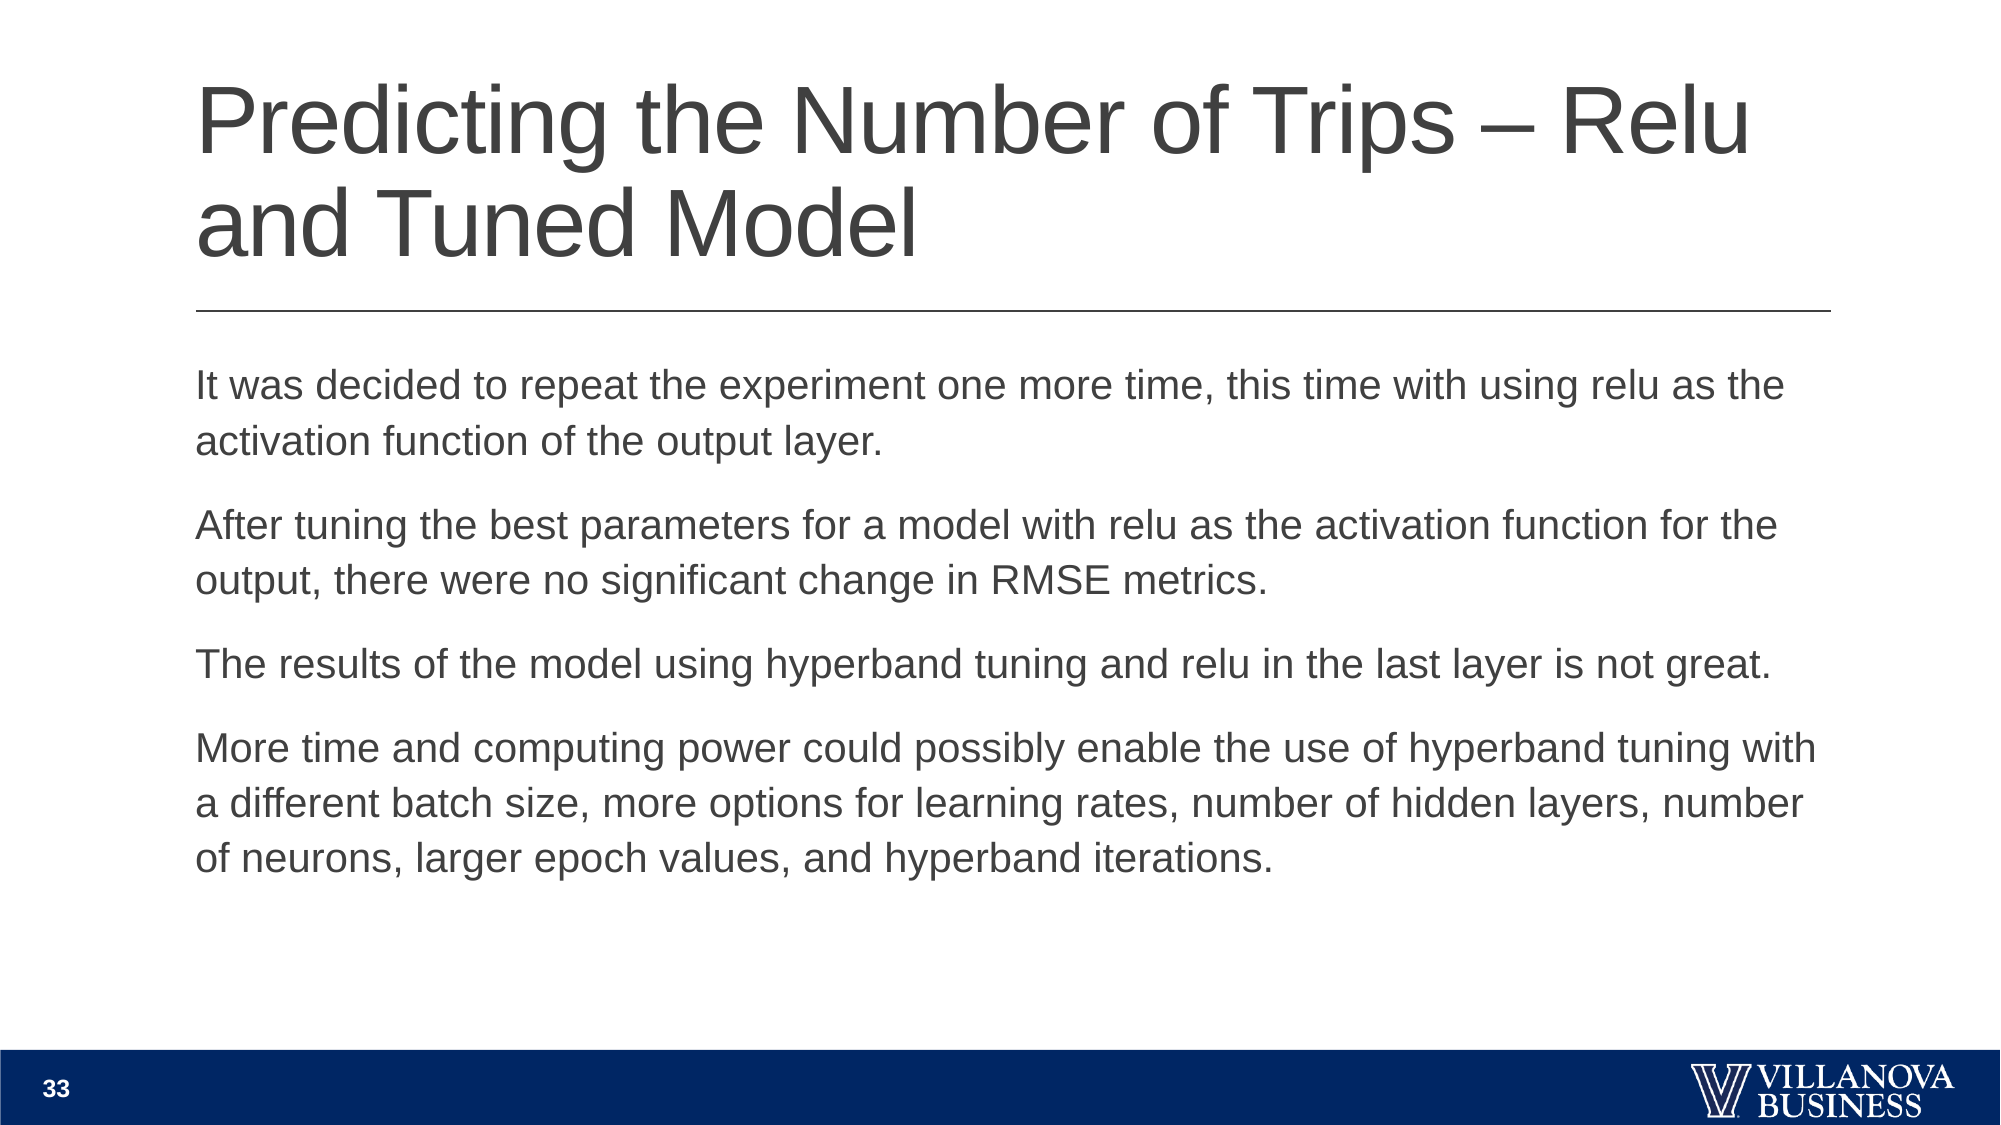

# Predicting the Number of Trips – Relu and Tuned Model
It was decided to repeat the experiment one more time, this time with using relu as the activation function of the output layer.
After tuning the best parameters for a model with relu as the activation function for the output, there were no significant change in RMSE metrics.
The results of the model using hyperband tuning and relu in the last layer is not great.
More time and computing power could possibly enable the use of hyperband tuning with a different batch size, more options for learning rates, number of hidden layers, number of neurons, larger epoch values, and hyperband iterations.
33